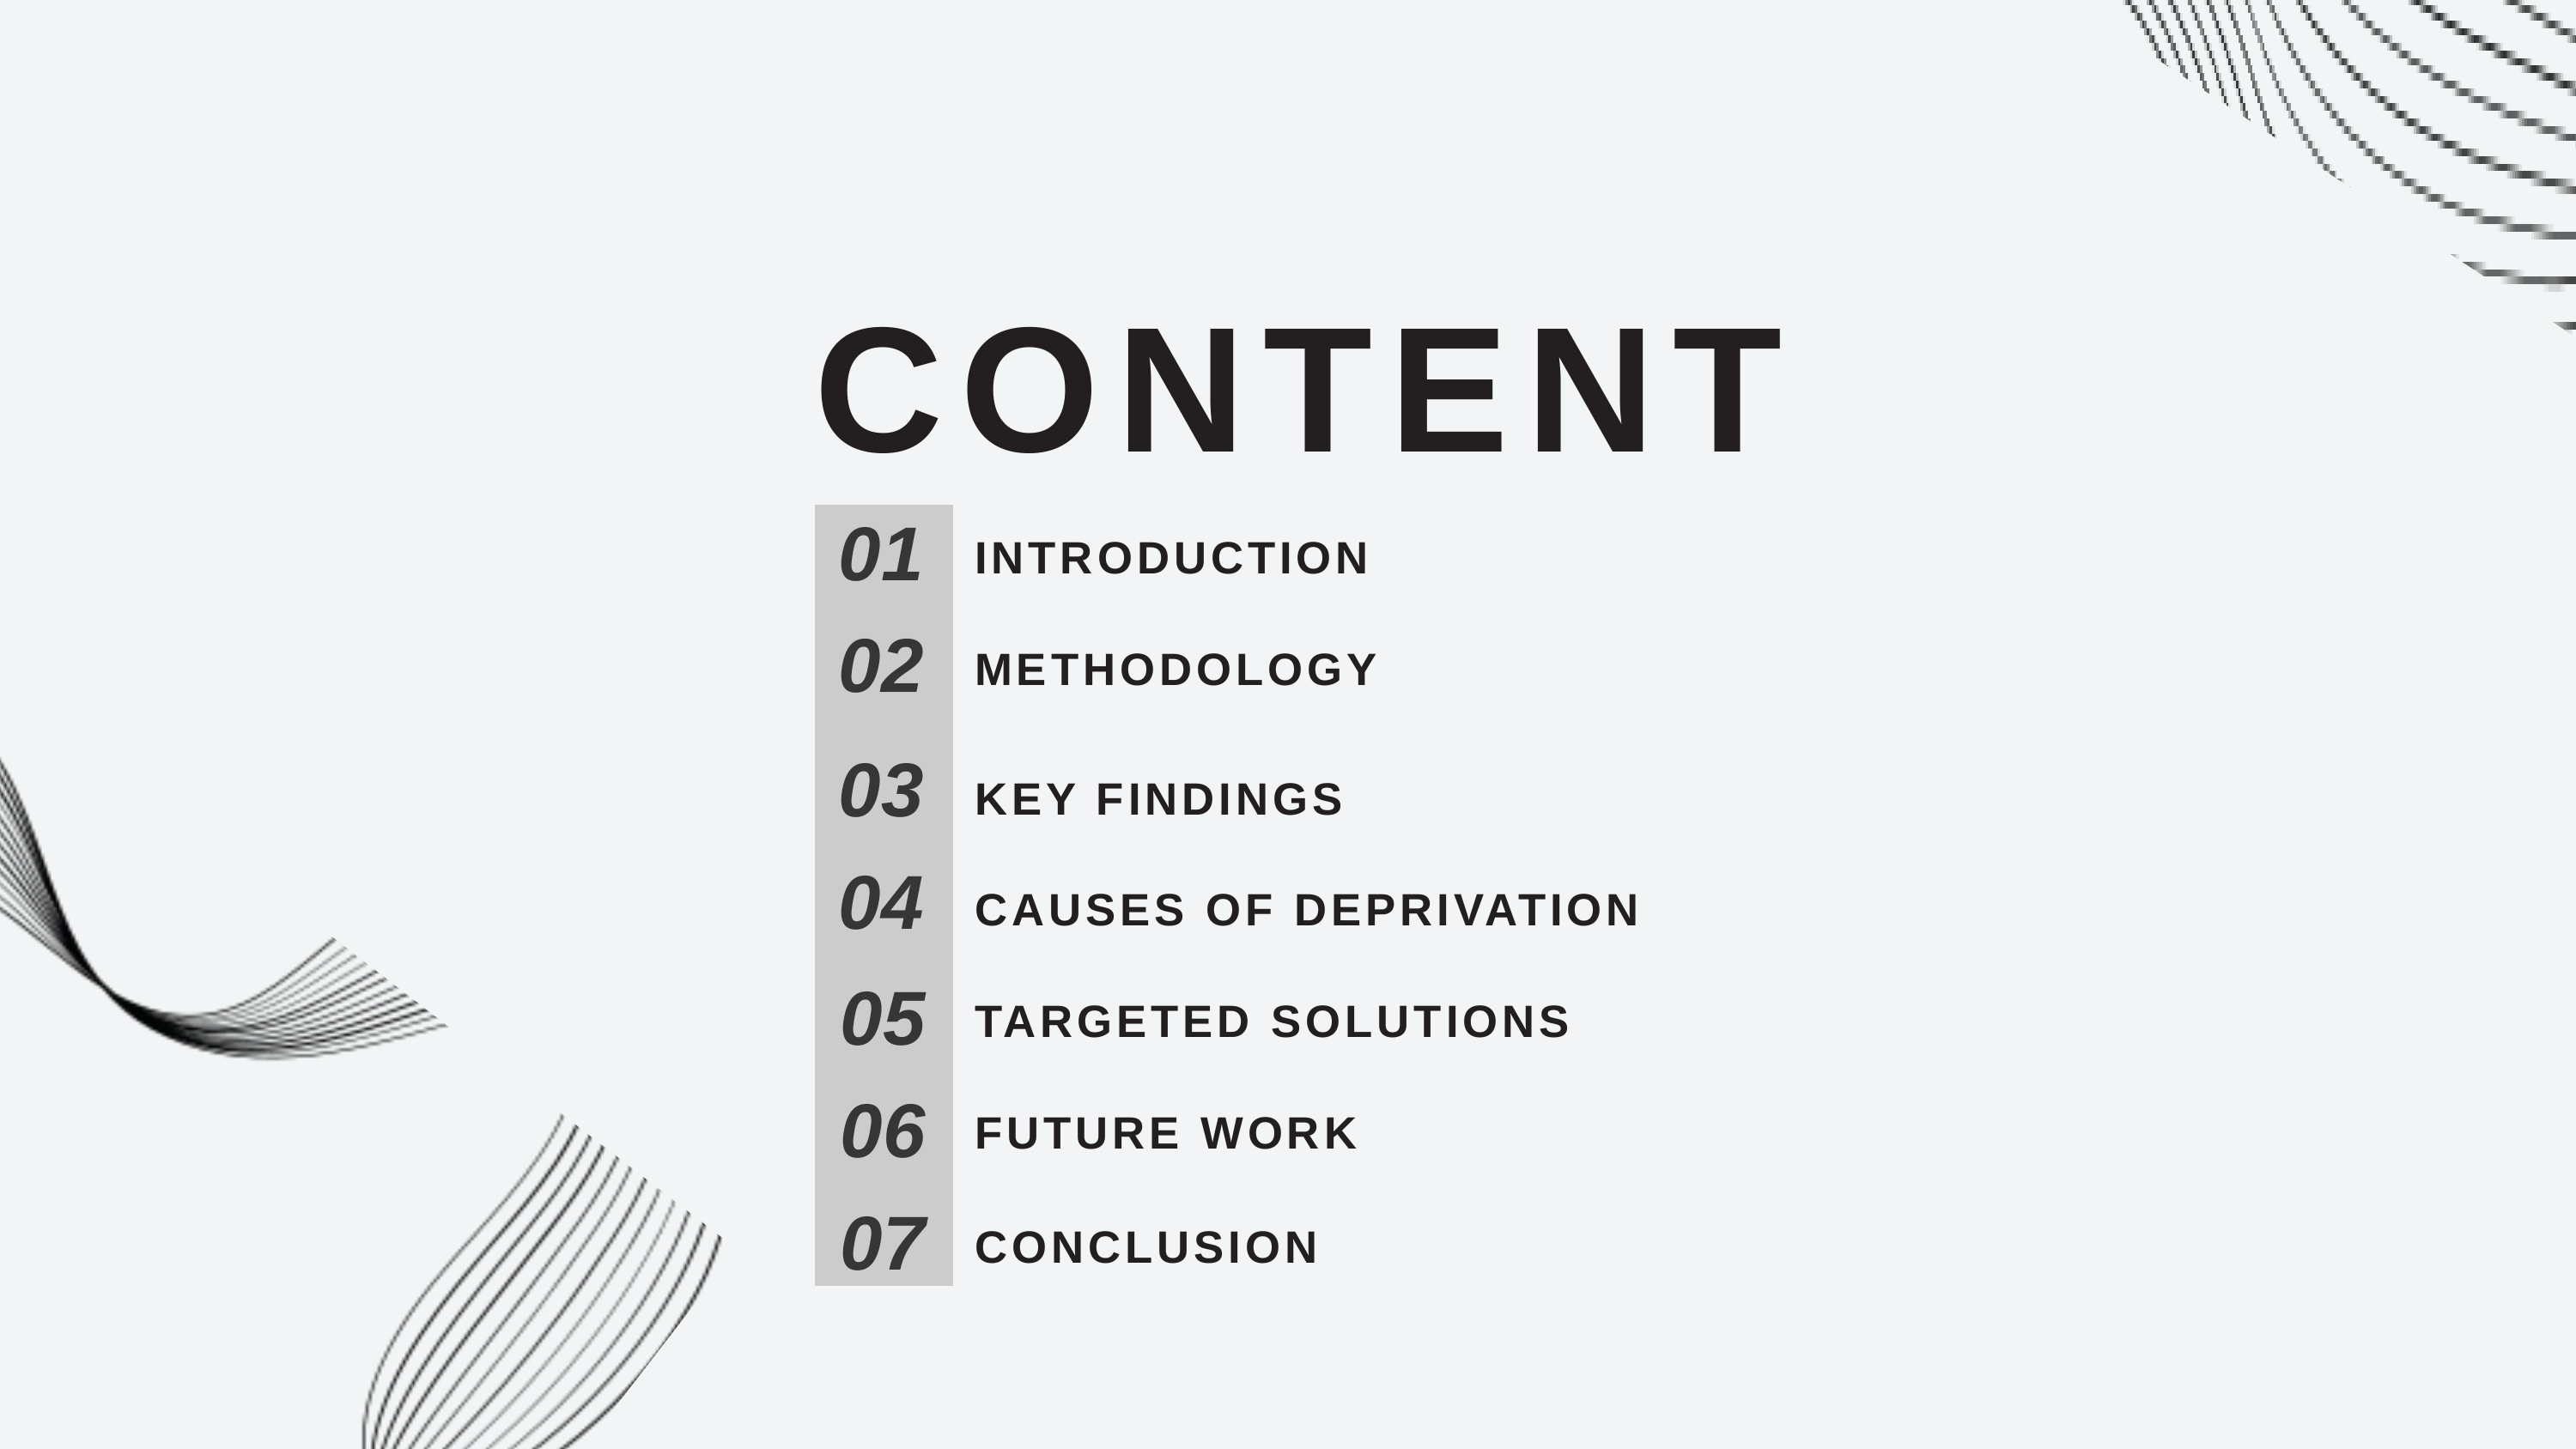

CONTENTS
01

INTRODUCTION
02
METHODOLOGY
03
KEY FINDINGS
04
CAUSES OF DEPRIVATION
05
TARGETED SOLUTIONS
06
FUTURE WORK
07
CONCLUSION